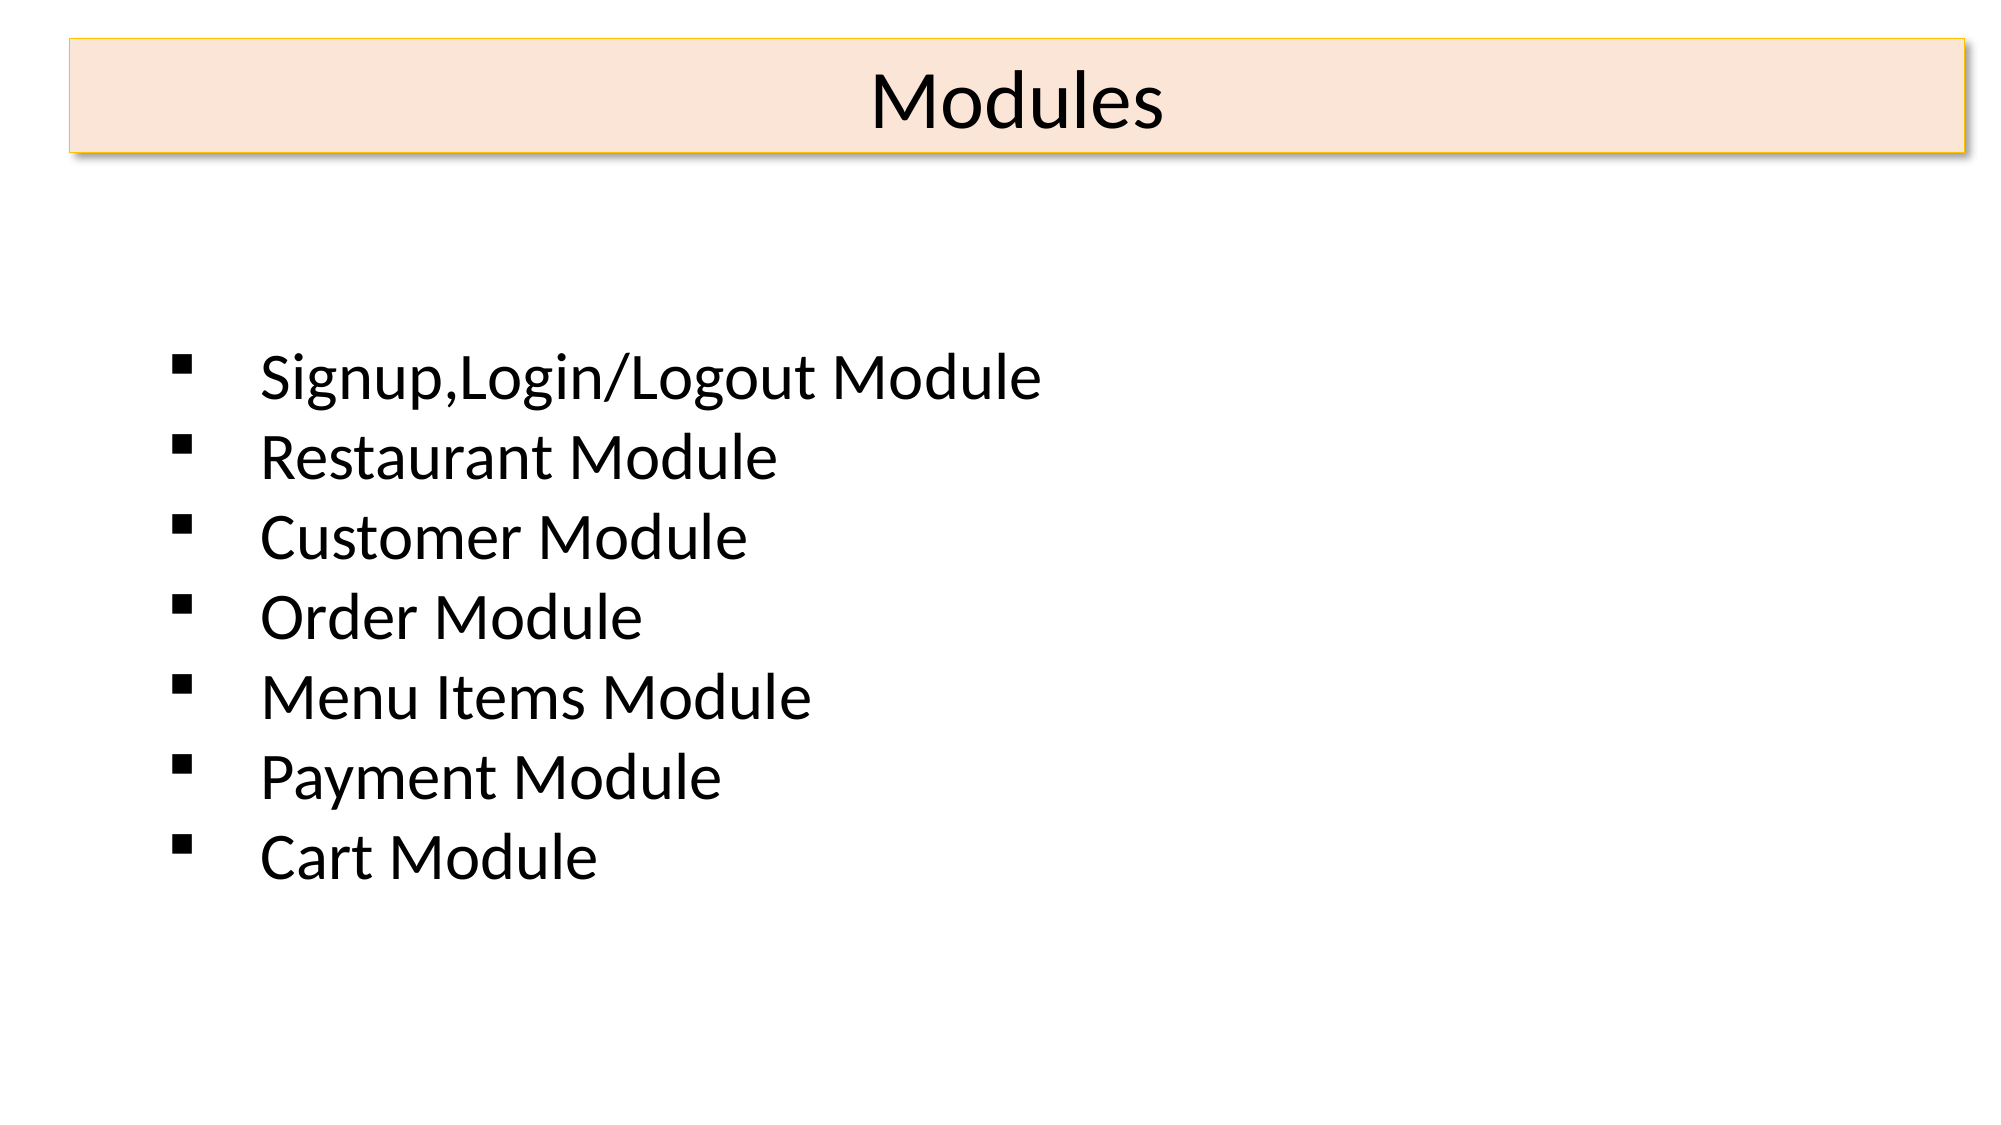

Modules
Signup,Login/Logout Module
Restaurant Module
Customer Module
Order Module
Menu Items Module
Payment Module
Cart Module